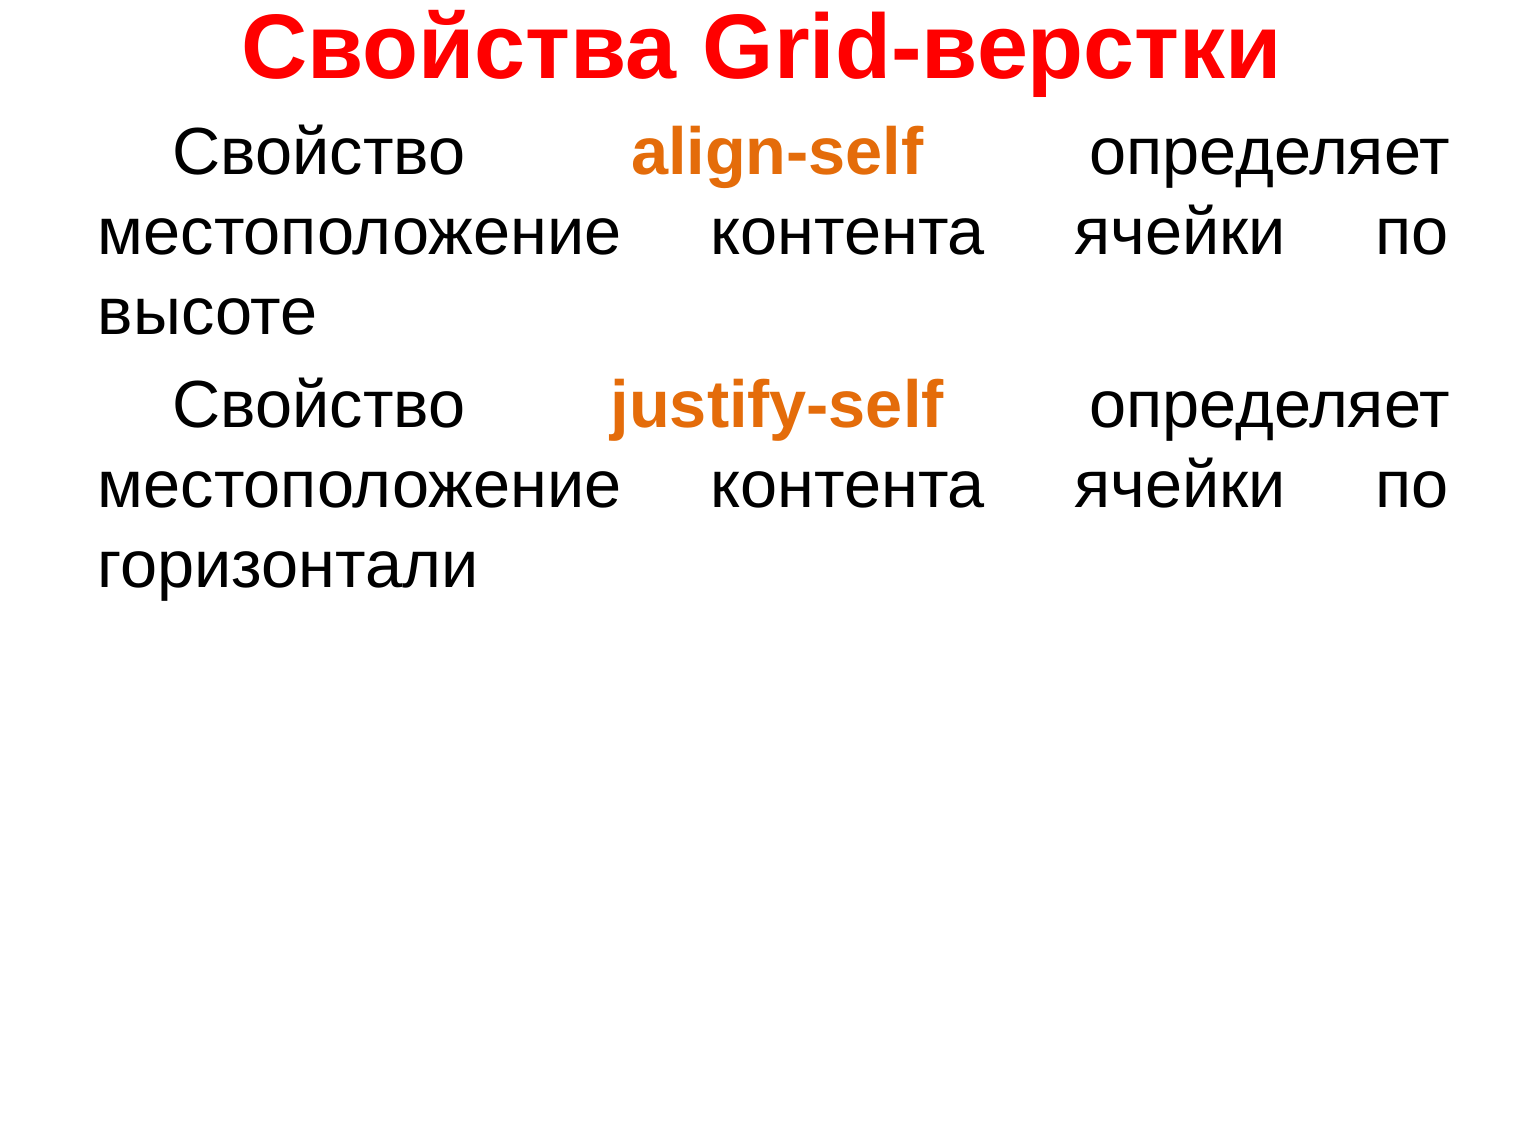

# Свойства Grid-верстки
Свойство align-self определяет местоположение контента ячейки по высоте
Свойство justify-self определяет местоположение контента ячейки по горизонтали